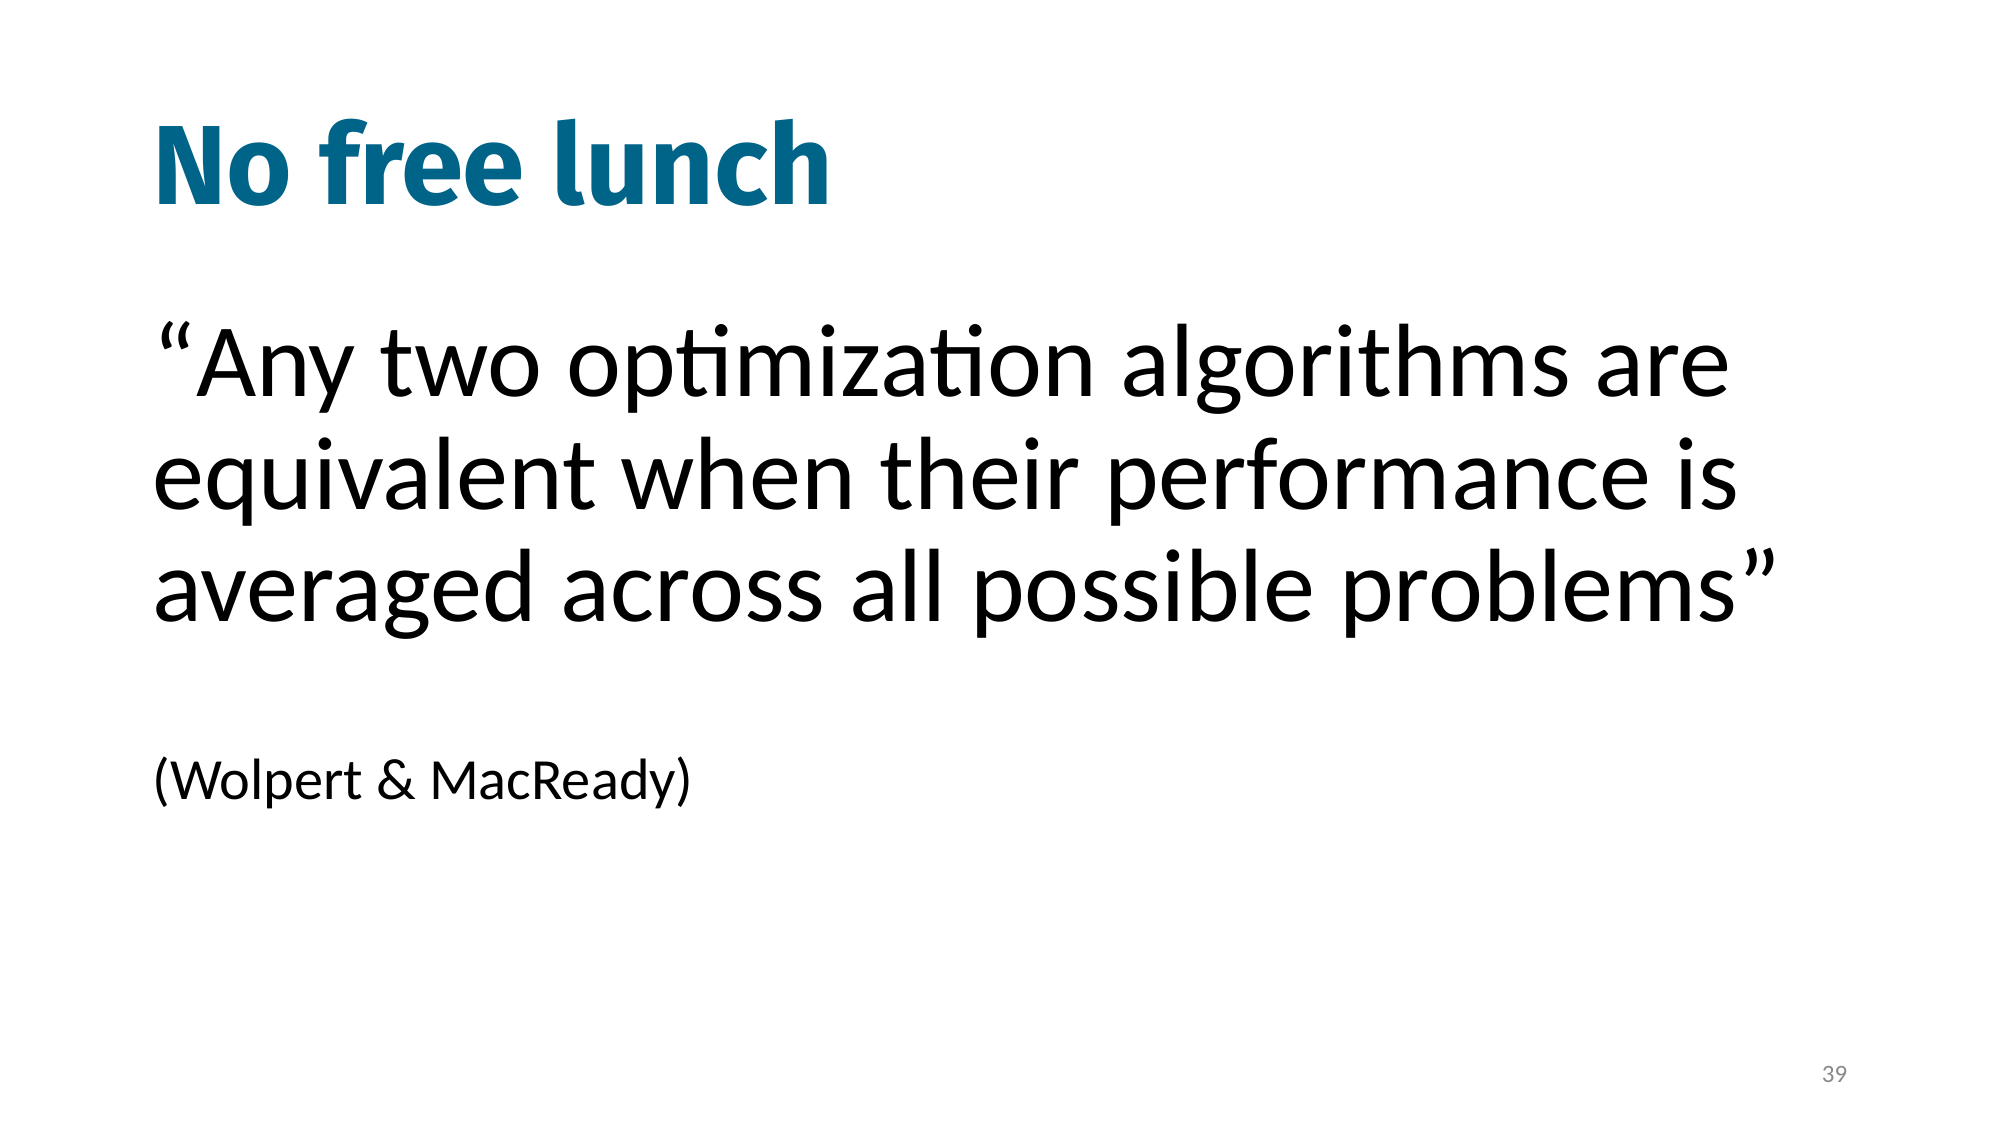

# No free lunch
“Any two optimization algorithms are equivalent when their performance is averaged across all possible problems”

(Wolpert & MacReady)
39